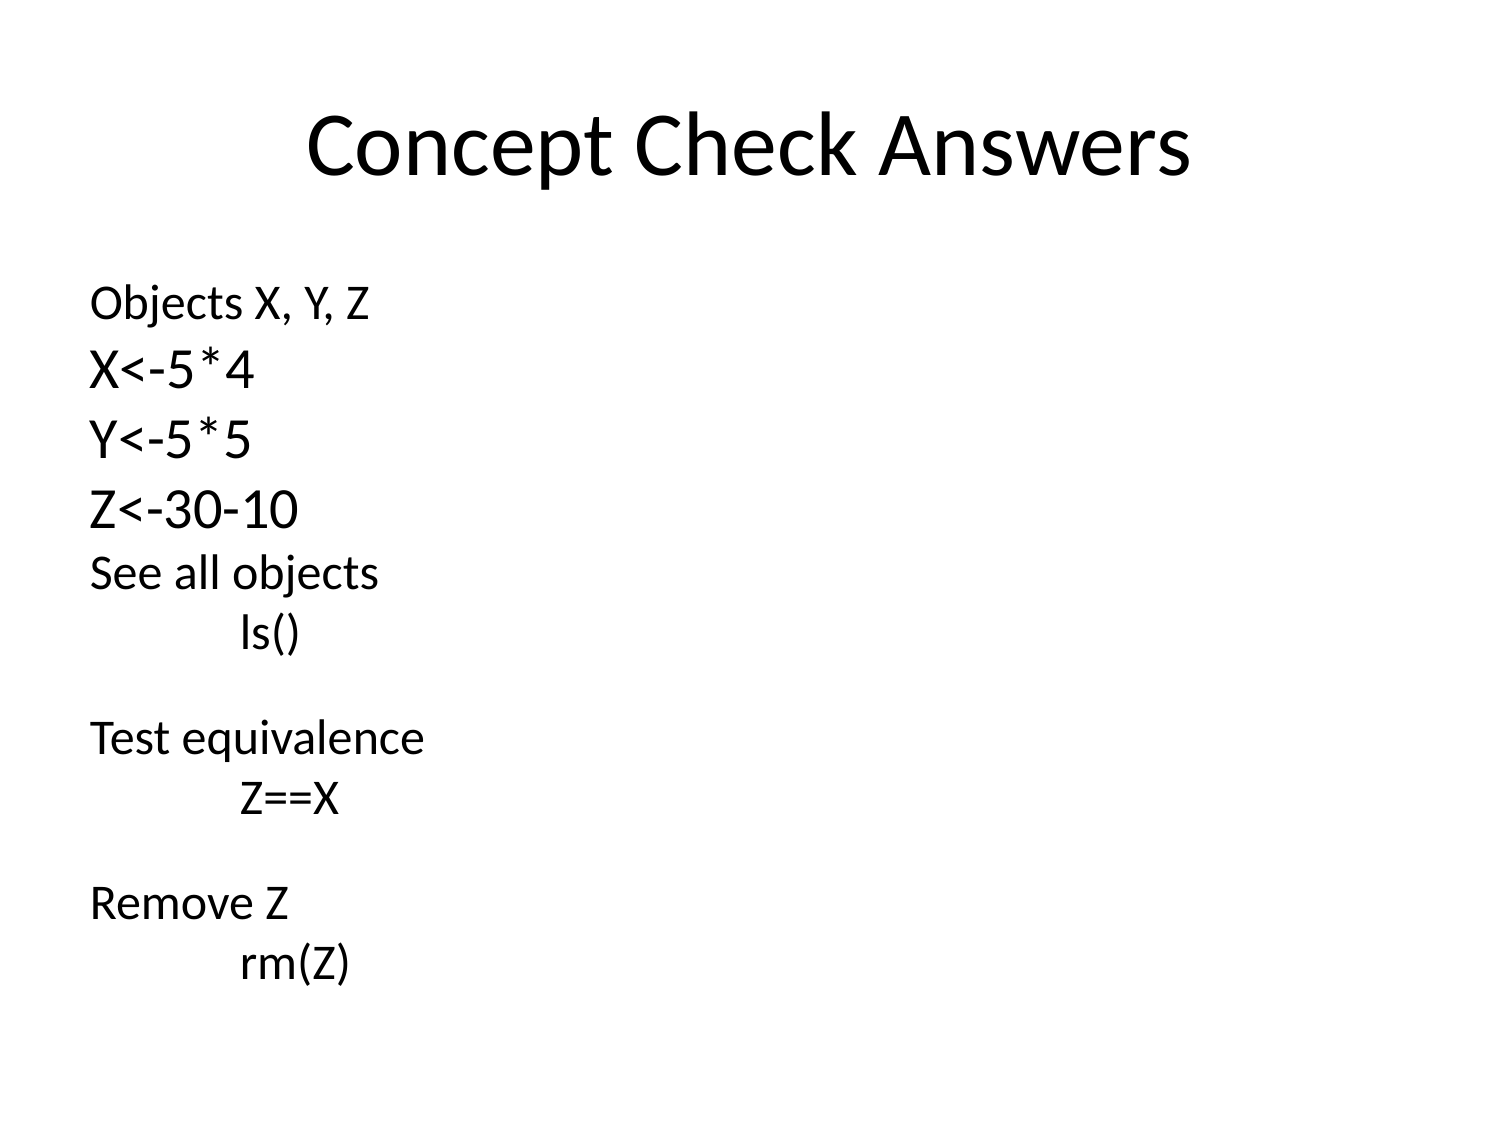

Concept Check Answers
Objects X, Y, Z
X<-5*4
Y<-5*5
Z<-30-10
See all objects
	ls()

Test equivalence
	Z==X

Remove Z
	rm(Z)